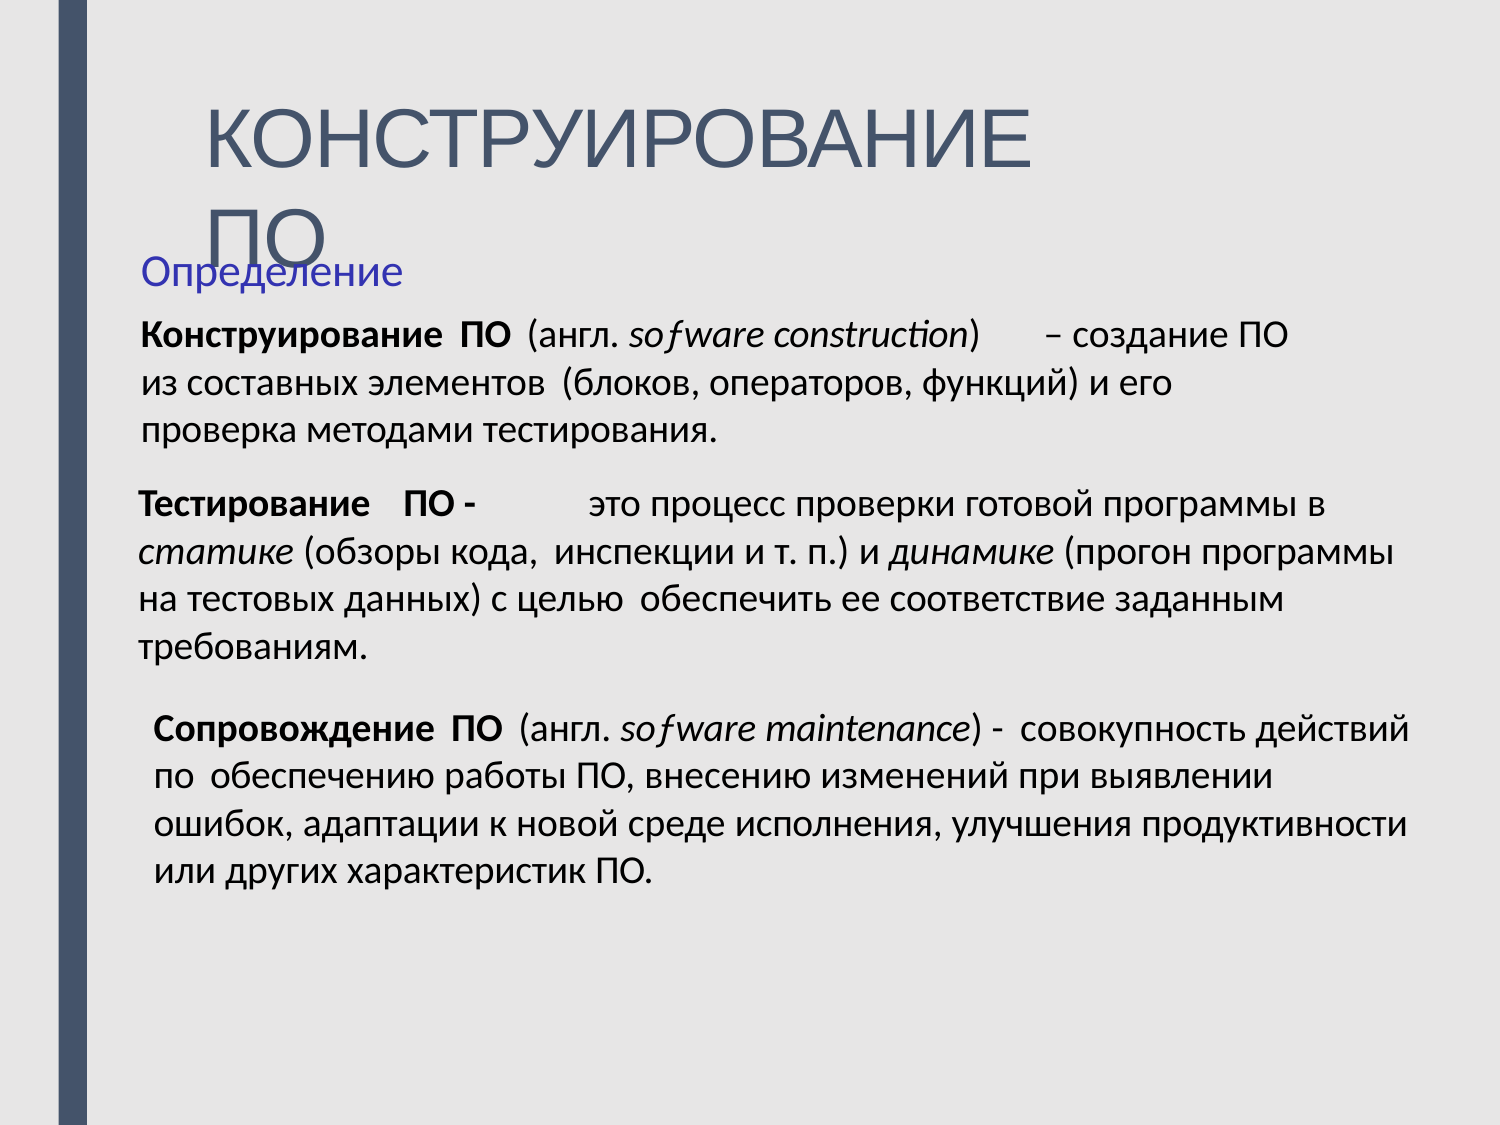

# КОНСТРУИРОВАНИЕ ПО
Определение
Конструирование ПО (англ. soƒware construction)	– создание ПО из составных элементов (блоков, операторов, функций) и его проверка методами тестирования.
Тестирование	ПО -	это процесс проверки готовой программы в статике (обзоры кода, инспекции и т. п.) и динамике (прогон программы на тестовых данных) с целью обеспечить ее соответствие заданным
требованиям.
Сопровождение ПО (англ. soƒware maintenance) - совокупность действий по обеспечению работы ПО, внесению изменений при выявлении
ошибок, адаптации к новой среде исполнения, улучшения продуктивности
или других характеристик ПО.